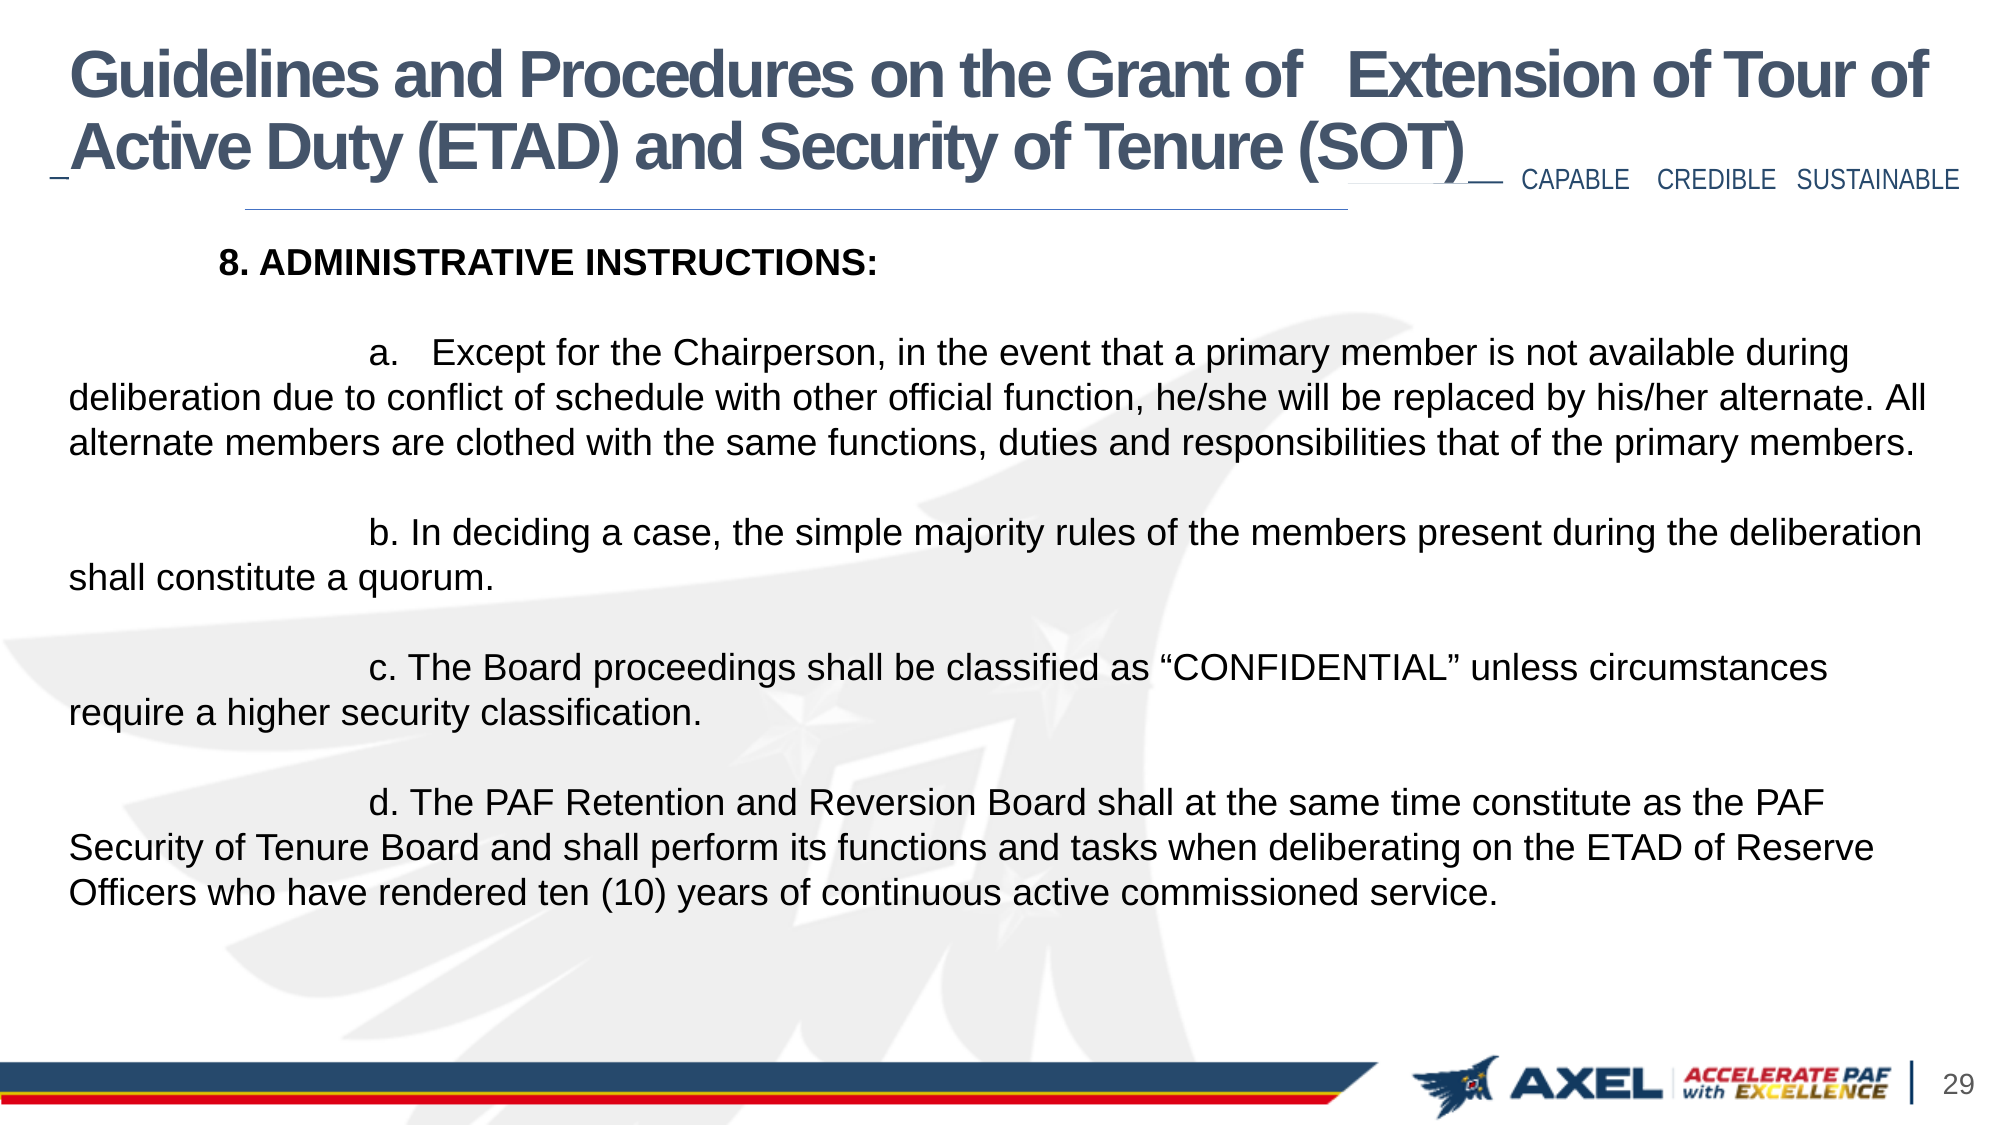

# Guidelines and Procedures on the Grant of   Extension of Tour of Active Duty (ETAD) and Security of Tenure (SOT)

 	8. ADMINISTRATIVE INSTRUCTIONS:

		a.   Except for the Chairperson, in the event that a primary member is not available during deliberation due to conflict of schedule with other official function, he/she will be replaced by his/her alternate. All alternate members are clothed with the same functions, duties and responsibilities that of the primary members.

		b. In deciding a case, the simple majority rules of the members present during the deliberation shall constitute a quorum.

		c. The Board proceedings shall be classified as “CONFIDENTIAL” unless circumstances require a higher security classification.

		d. The PAF Retention and Reversion Board shall at the same time constitute as the PAF Security of Tenure Board and shall perform its functions and tasks when deliberating on the ETAD of Reserve Officers who have rendered ten (10) years of continuous active commissioned service.